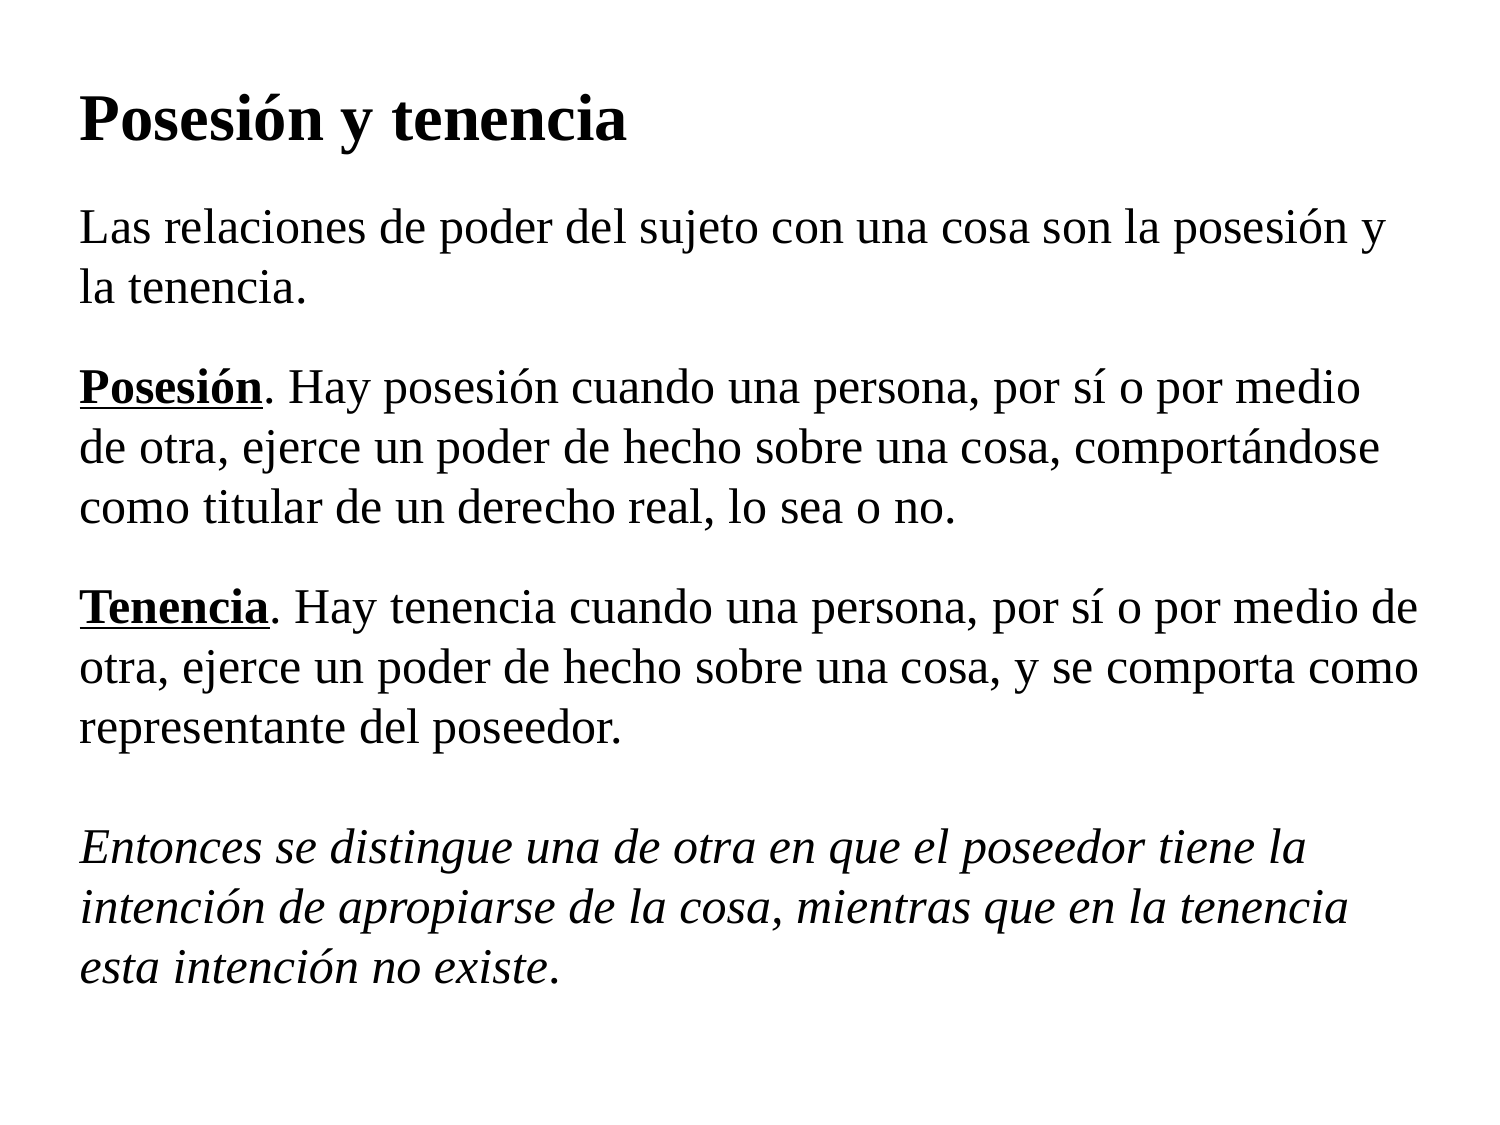

Posesión y tenencia

Las relaciones de poder del sujeto con una cosa son la posesión y la tenencia.

Posesión. Hay posesión cuando una persona, por sí o por medio de otra, ejerce un poder de hecho sobre una cosa, comportándose como titular de un derecho real, lo sea o no.

Tenencia. Hay tenencia cuando una persona, por sí o por medio de otra, ejerce un poder de hecho sobre una cosa, y se comporta como representante del poseedor.

Entonces se distingue una de otra en que el poseedor tiene la intención de apropiarse de la cosa, mientras que en la tenencia esta intención no existe.